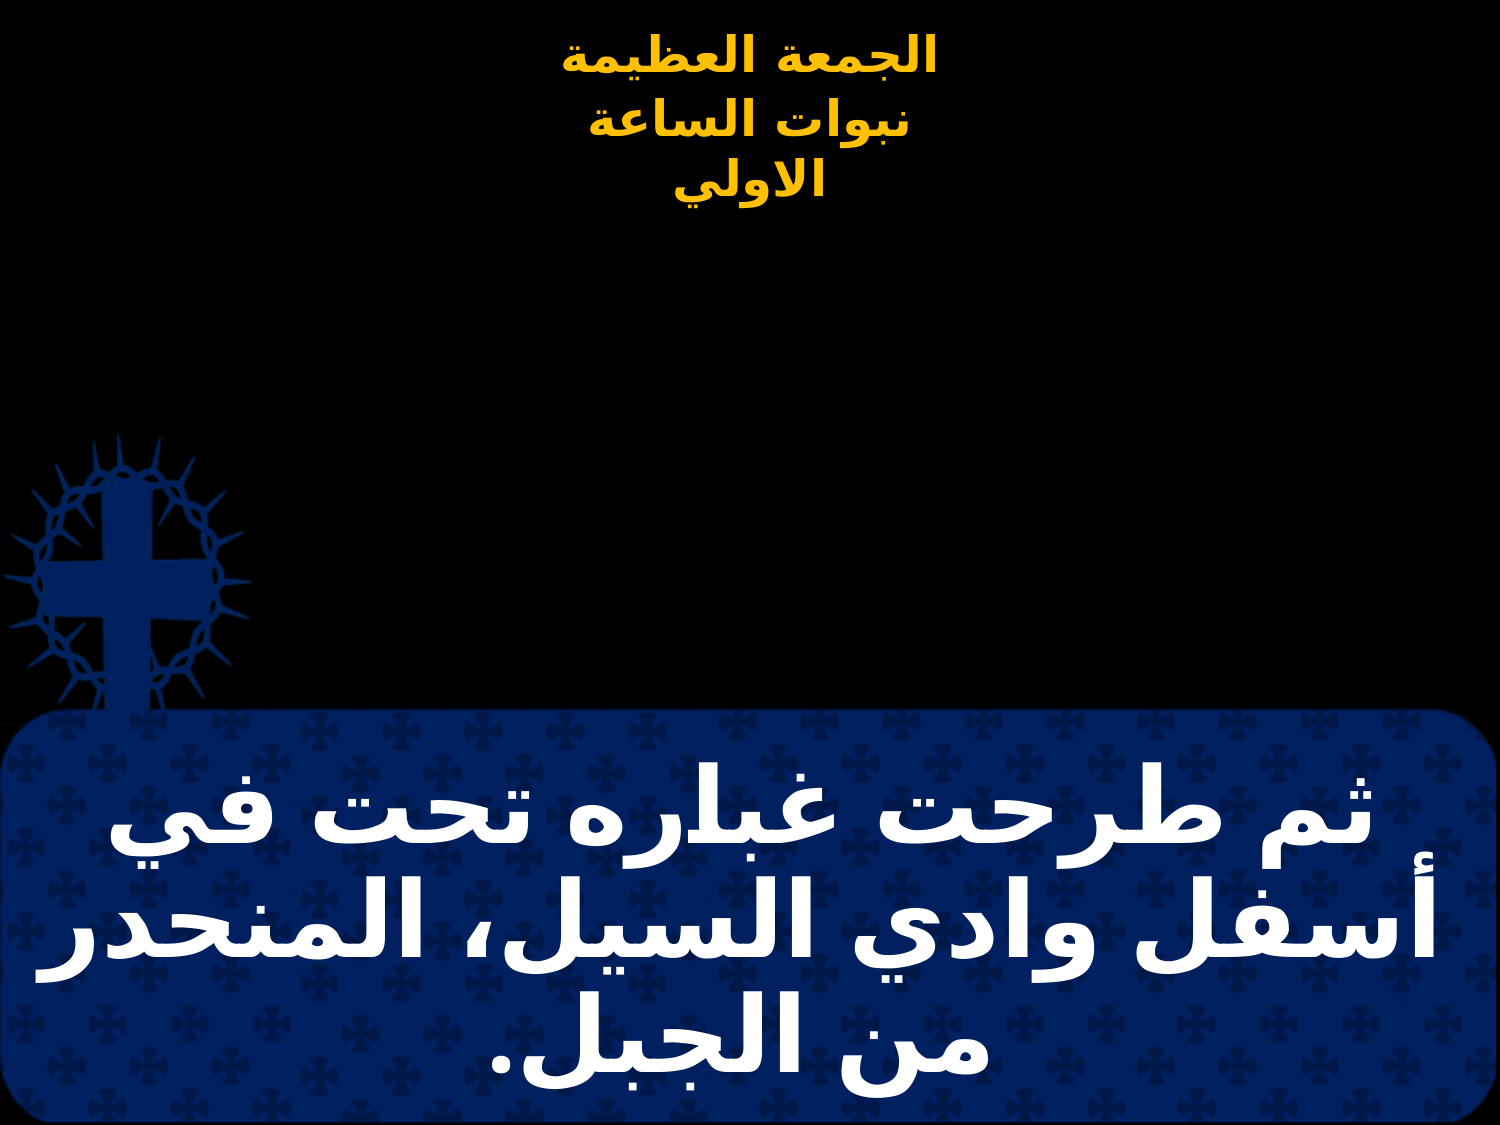

# ثم طرحت غباره تحت في أسفل وادي السيل، المنحدر من الجبل.